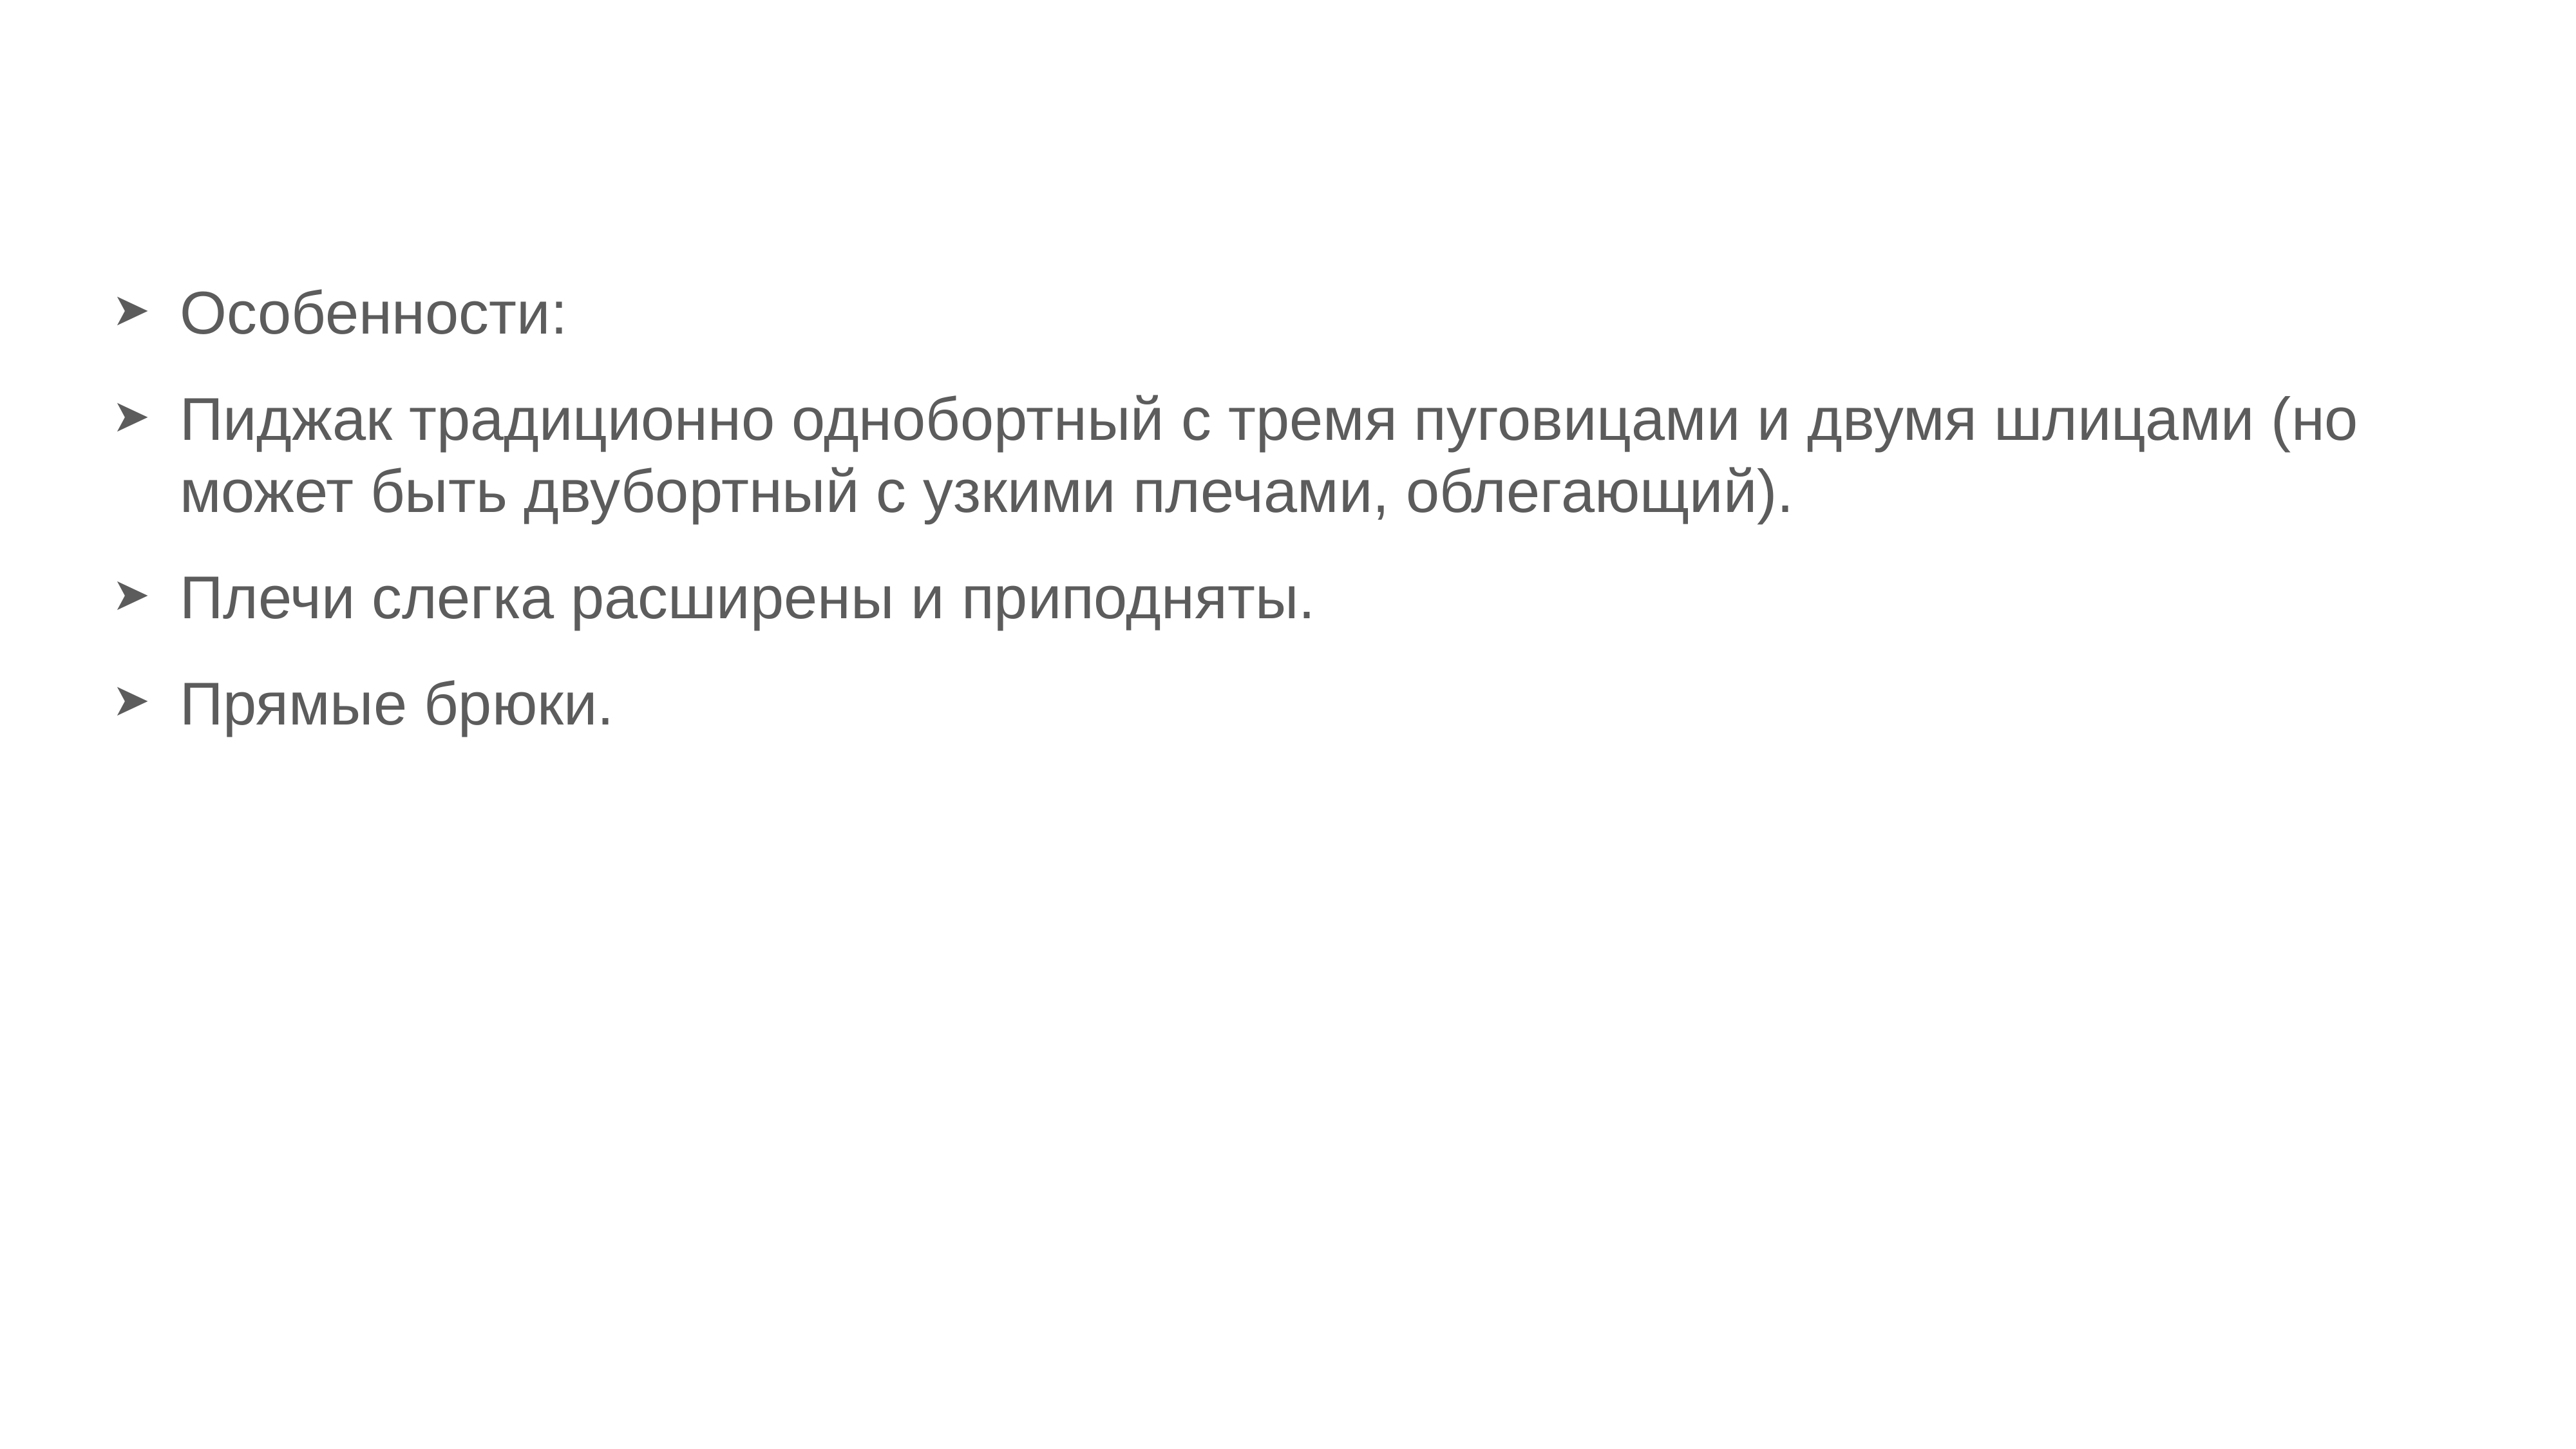

Особенности:
Пиджак традиционно однобортный с тремя пуговицами и двумя шлицами (но может быть двубортный с узкими плечами, облегающий).
Плечи слегка расширены и приподняты.
Прямые брюки.